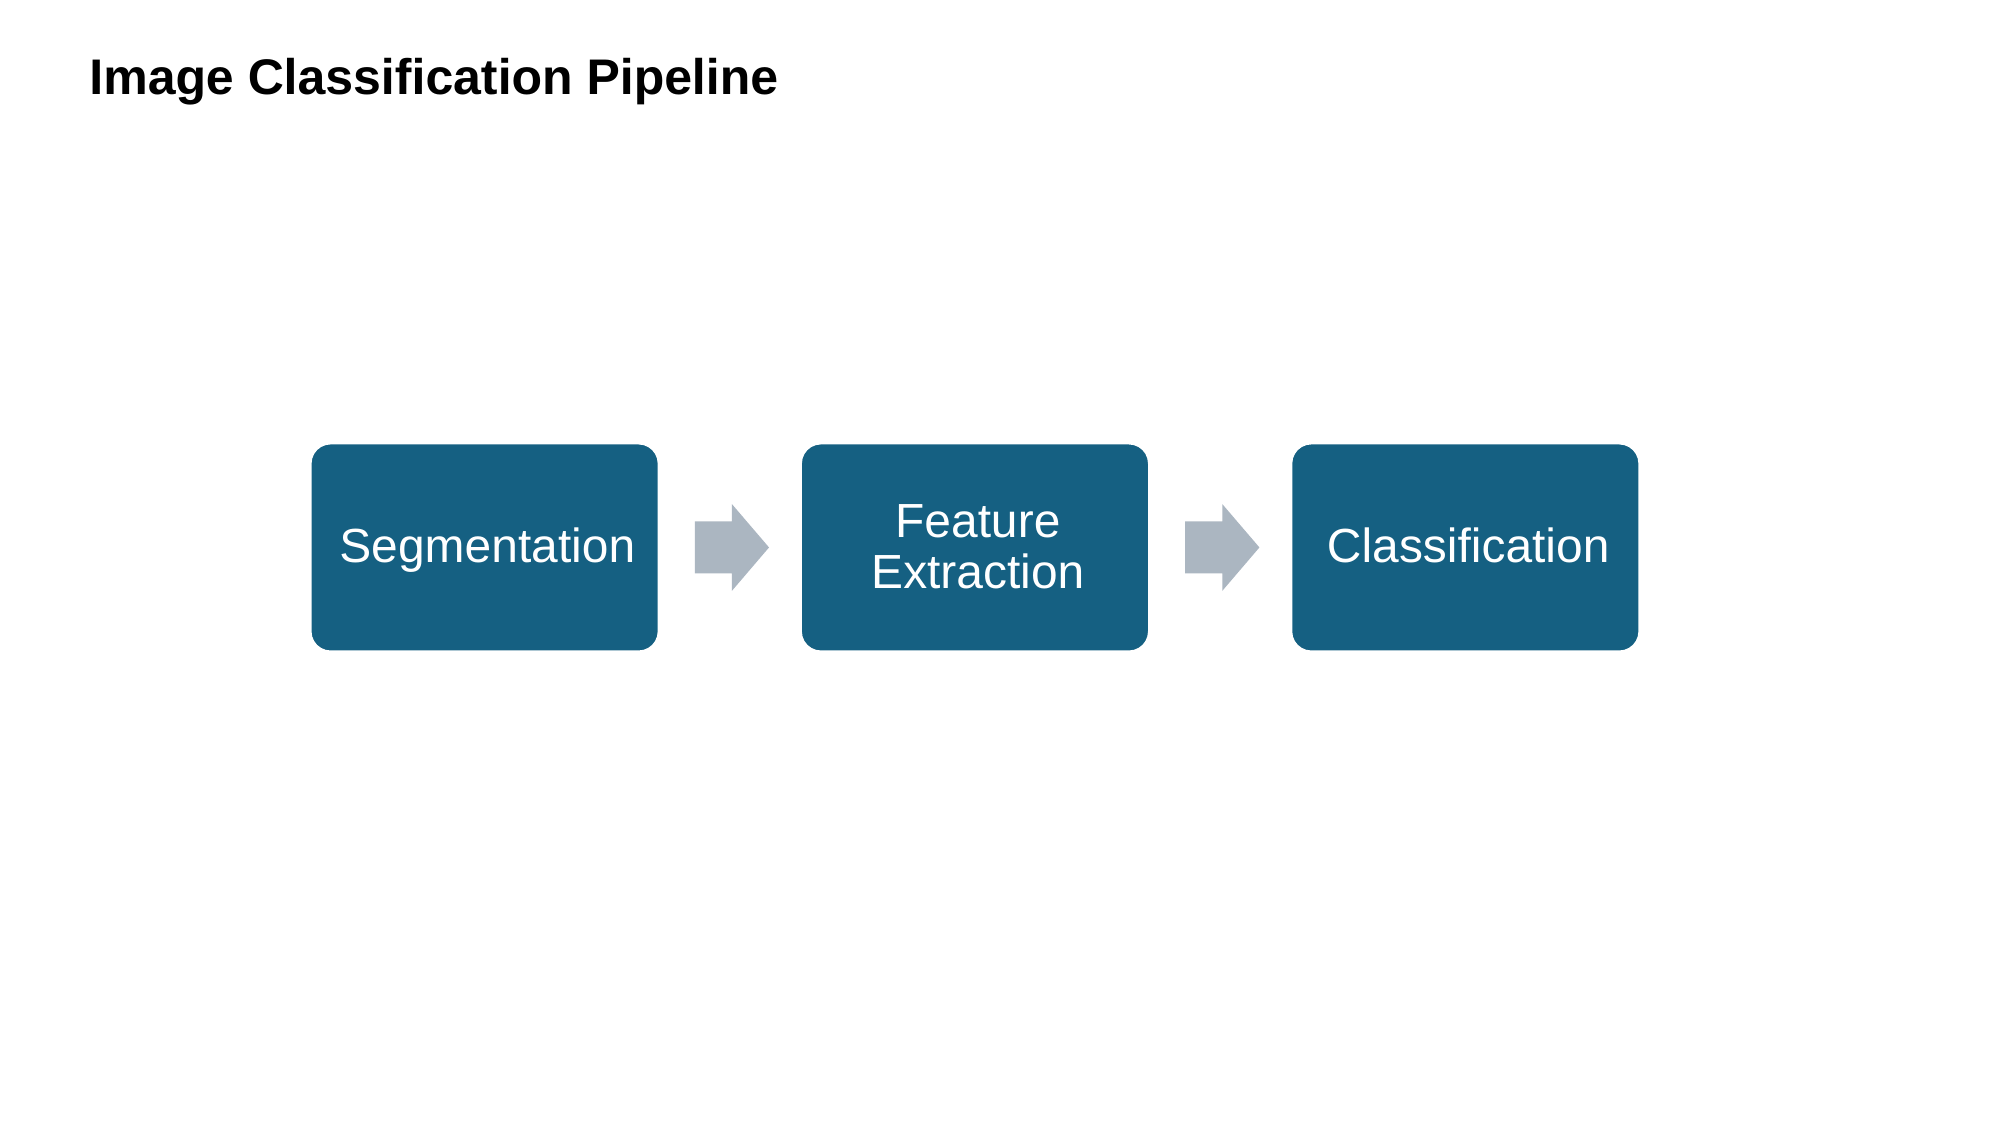

Image Classification Pipeline
Segmentation

Feature Extraction

Classification